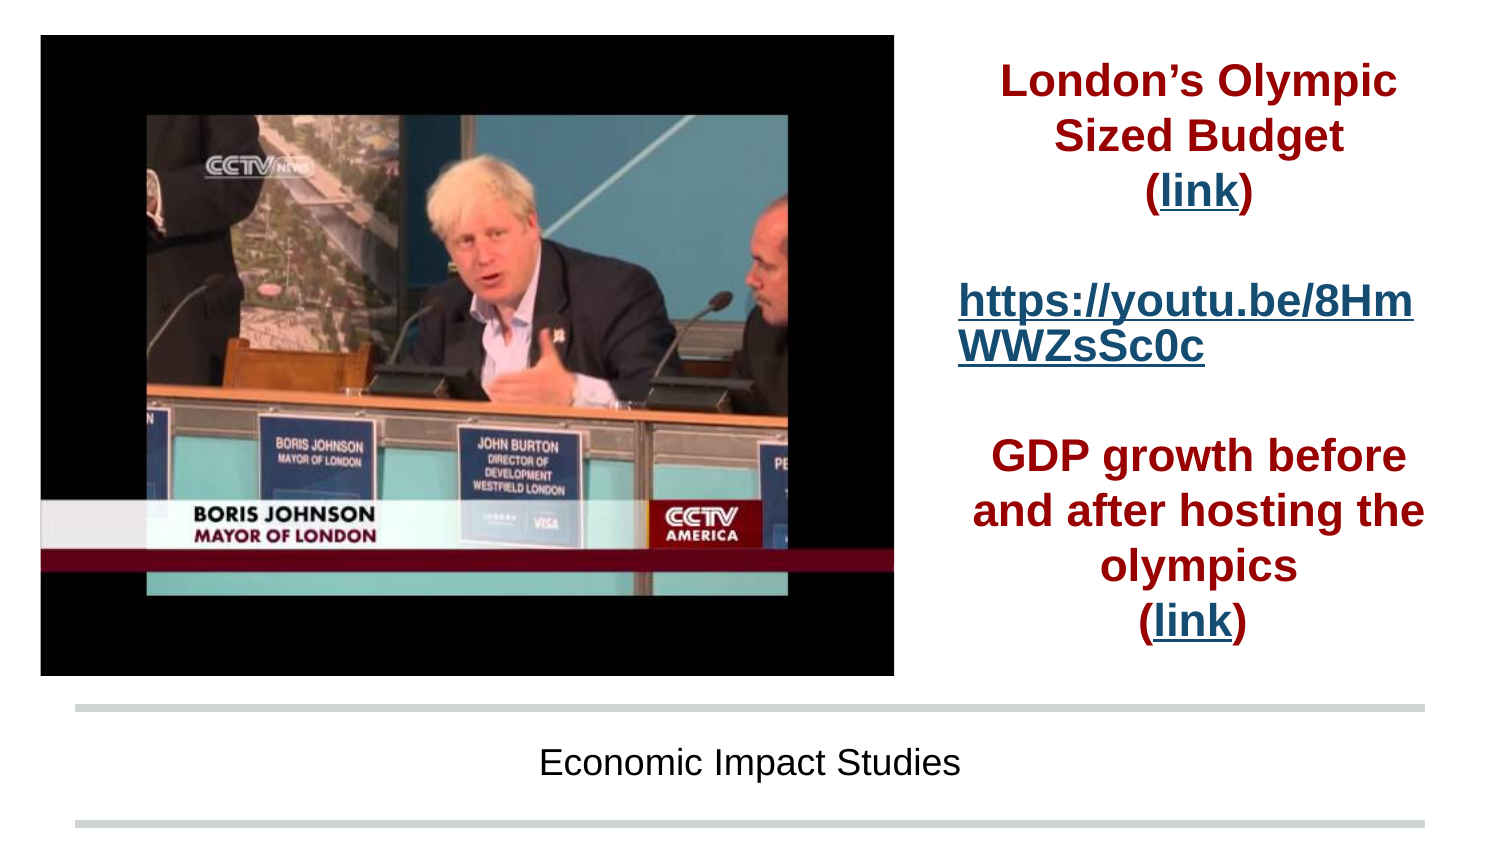

London’s Olympic Sized Budget
(link)

https://youtu.be/8HmWWZsSc0c

GDP growth before and after hosting the olympics
(link)
Economic Impact Studies